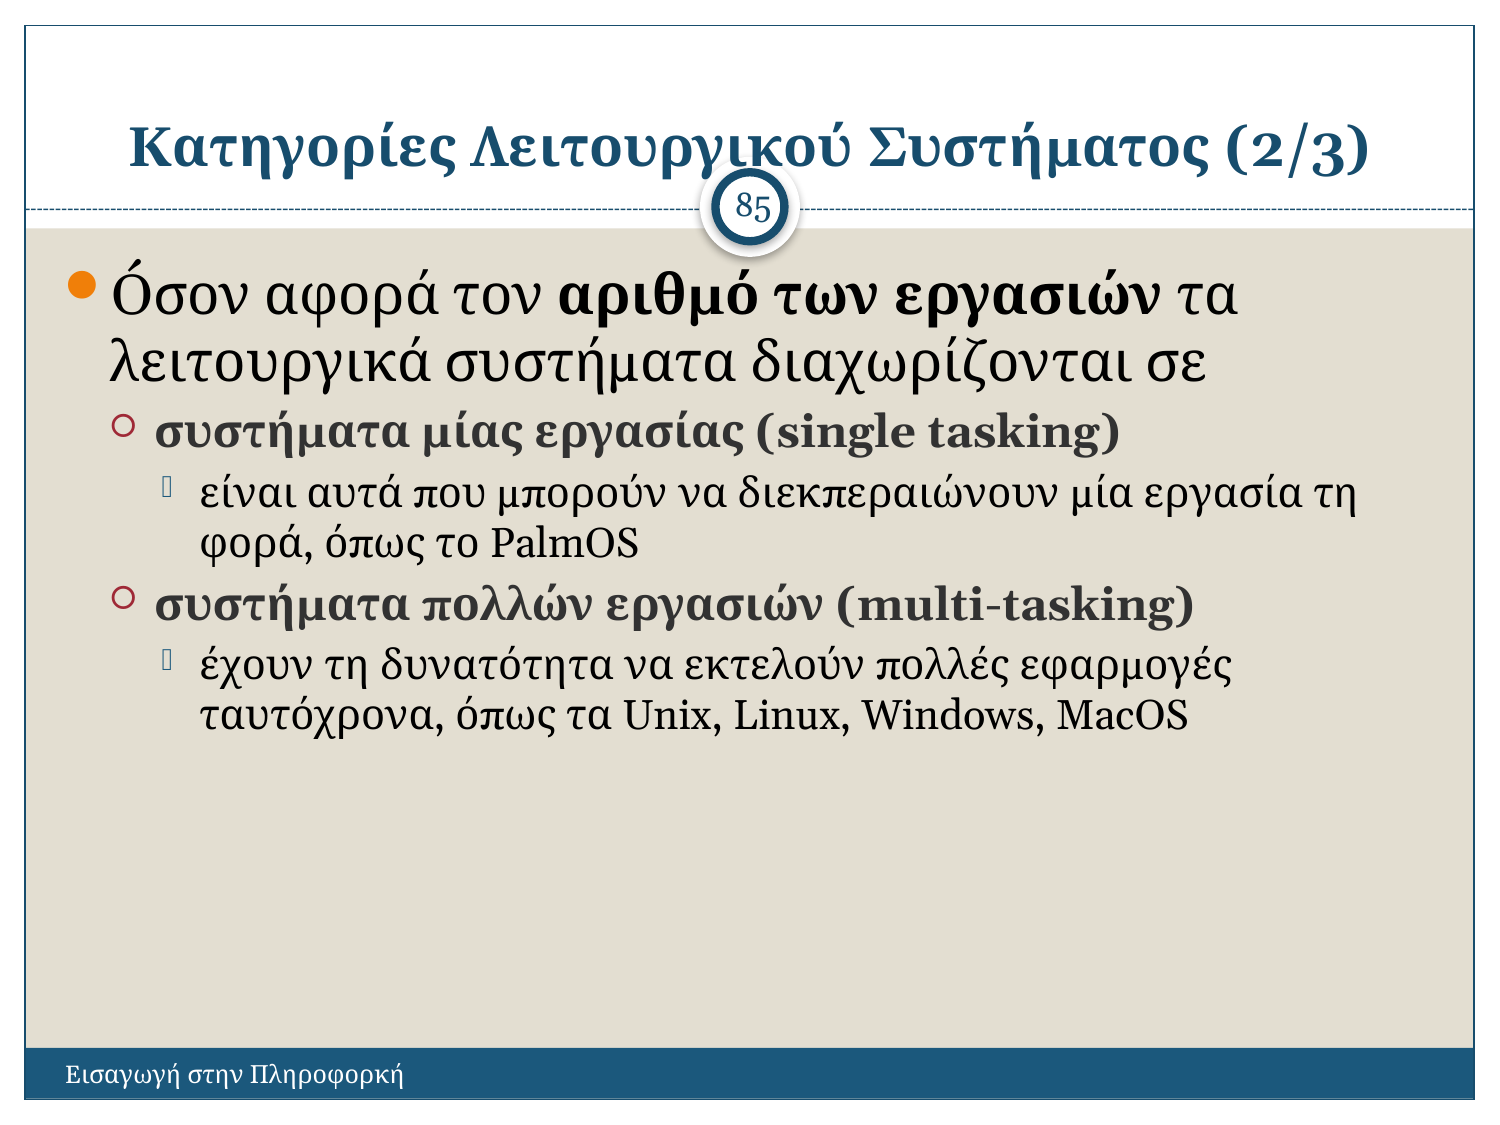

# Κατηγορίες Λειτουργικού Συστήματος (2/3)
85
Όσον αφορά τον αριθμό των εργασιών τα λειτουργικά συστήματα διαχωρίζονται σε
συστήματα μίας εργασίας (single tasking)
είναι αυτά που μπορούν να διεκπεραιώνουν μία εργασία τη φορά, όπως το PalmOS
συστήματα πολλών εργασιών (multi-tasking)
έχουν τη δυνατότητα να εκτελούν πολλές εφαρμογές ταυτόχρονα, όπως τα Unix, Linux, Windows, MacOS

Εισαγωγή στην Πληροφορκή